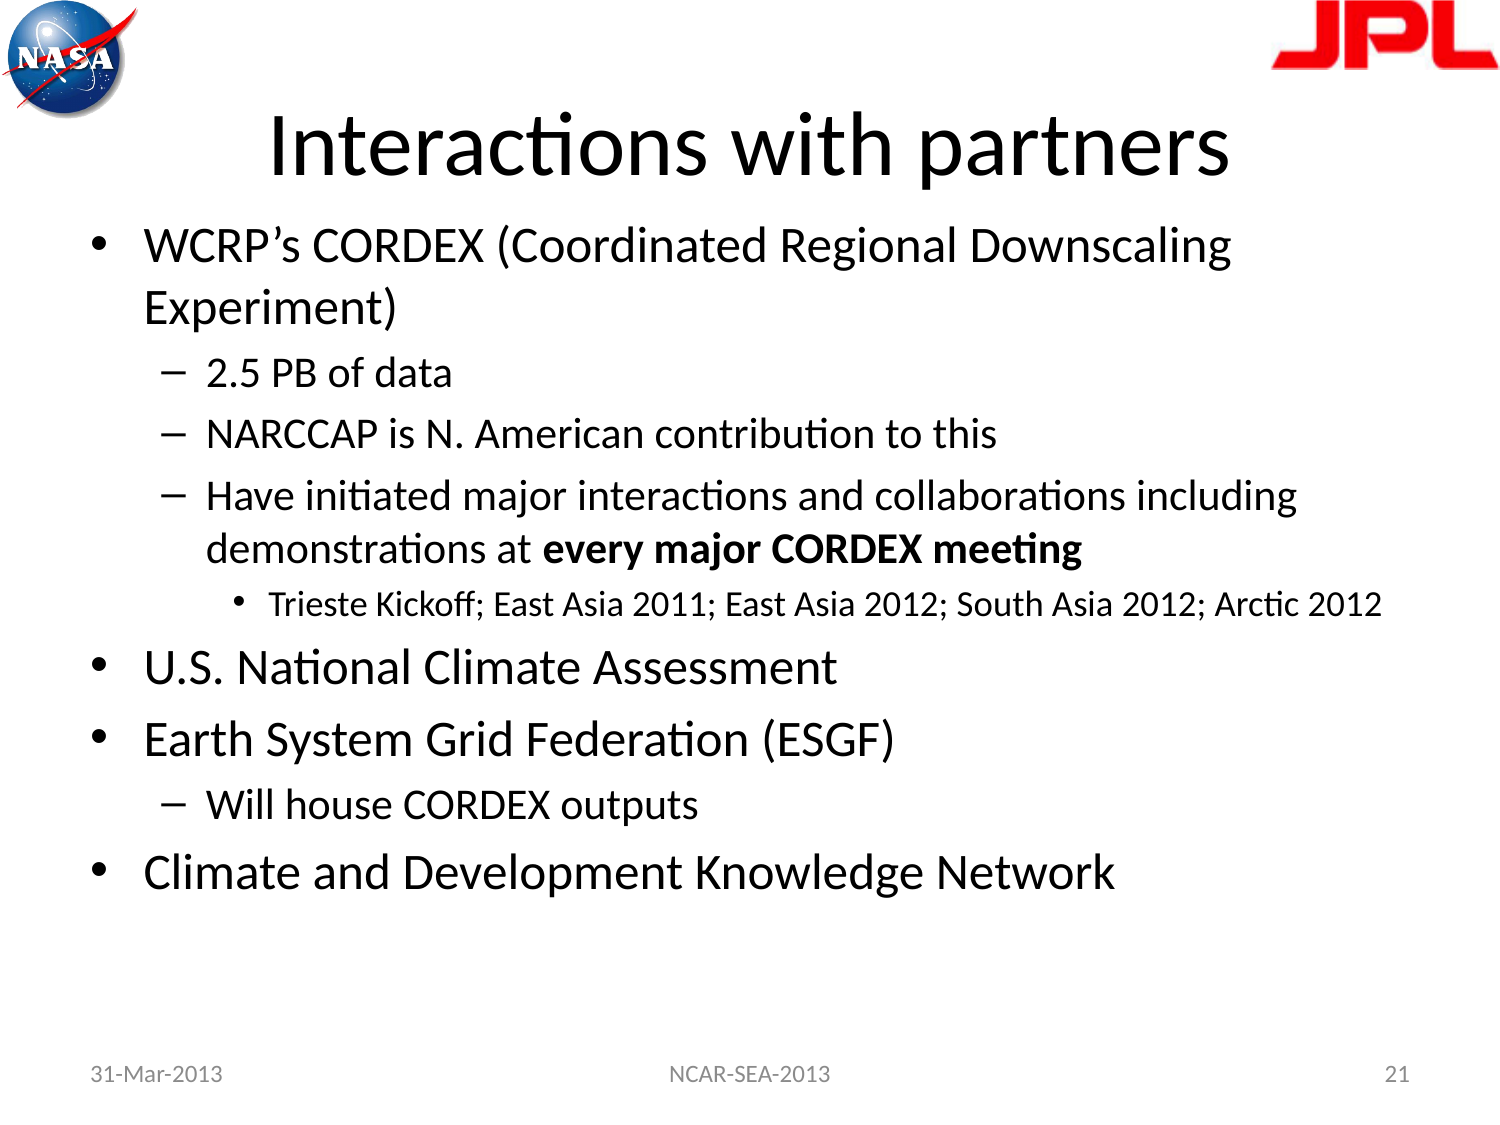

# Interactions with partners
WCRP’s CORDEX (Coordinated Regional Downscaling Experiment)
2.5 PB of data
NARCCAP is N. American contribution to this
Have initiated major interactions and collaborations including demonstrations at every major CORDEX meeting
Trieste Kickoff; East Asia 2011; East Asia 2012; South Asia 2012; Arctic 2012
U.S. National Climate Assessment
Earth System Grid Federation (ESGF)
Will house CORDEX outputs
Climate and Development Knowledge Network
31-Mar-2013
NCAR-SEA-2013
21